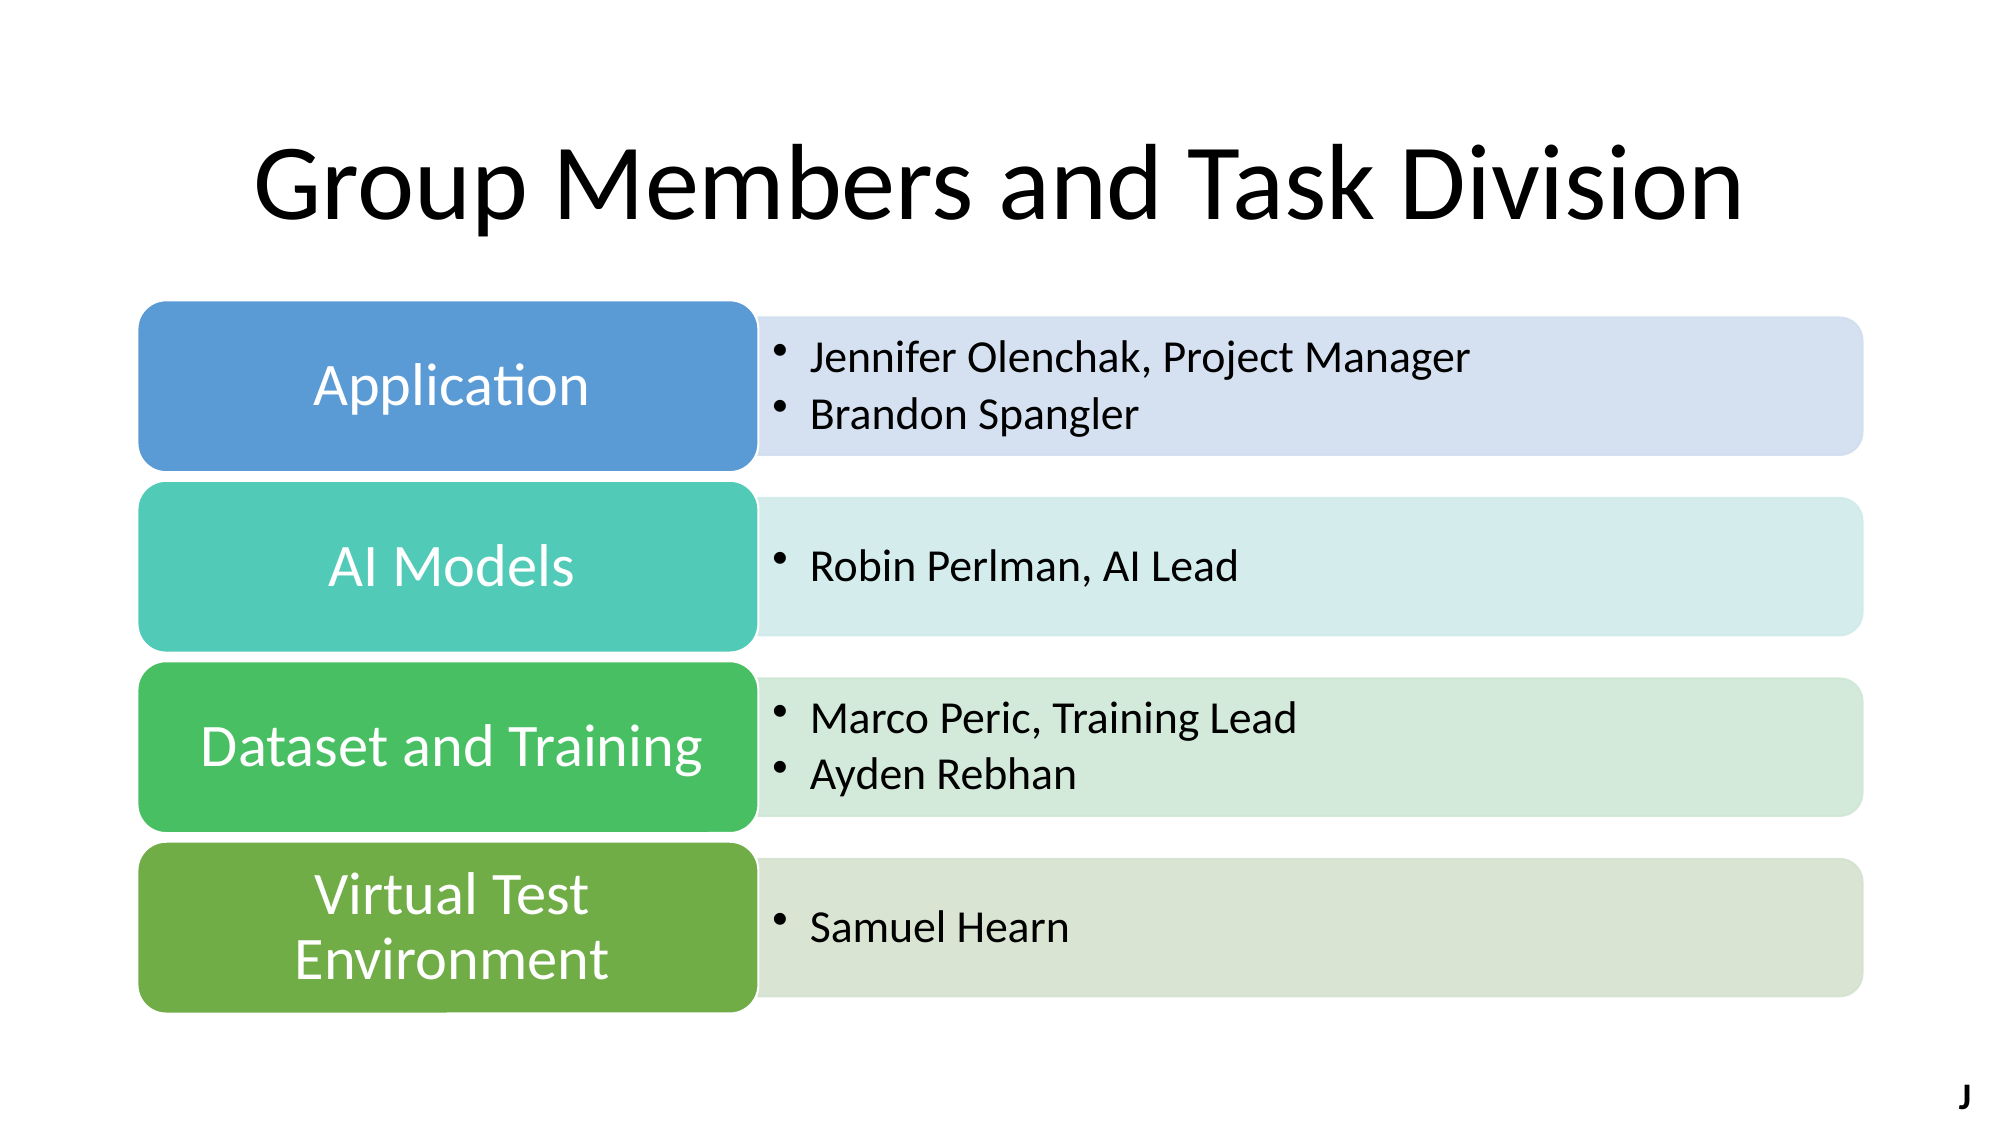

# Group Members and Task Division
Jennifer Olenchak, Project Manager
Brandon Spangler
Application
Robin Perlman, AI Lead
AI Models
Marco Peric, Training Lead
Ayden Rebhan
Dataset and Training
Samuel Hearn
Virtual Test Environment
J